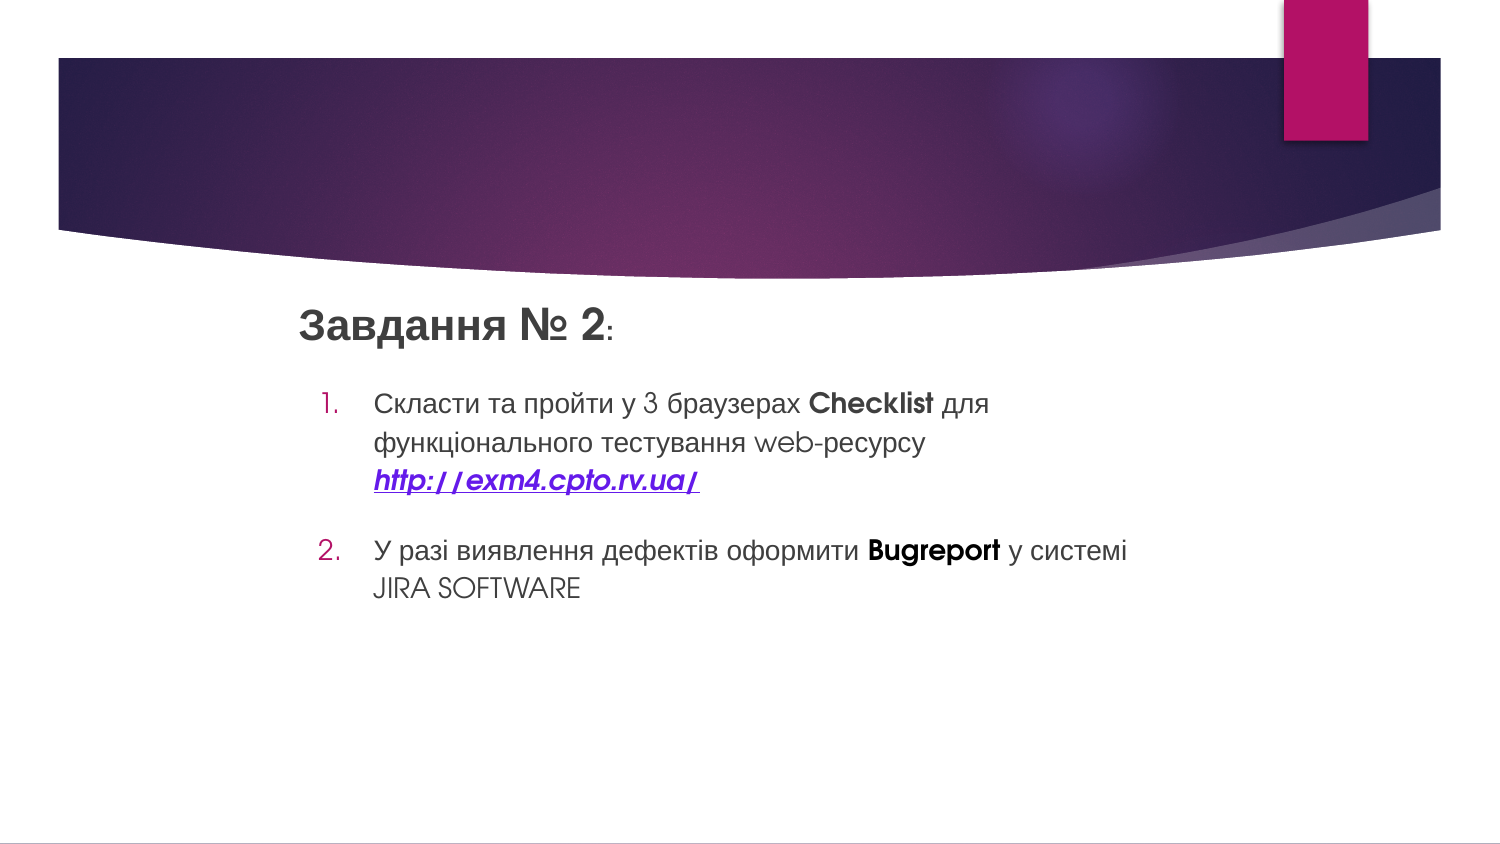

Завдання № 2:
Скласти та пройти у 3 браузерах Checklist для функціонального тестування web-ресурсу http://exm4.cpto.rv.ua/
У разі виявлення дефектів оформити Bugreport у системі JIRA SOFTWARE